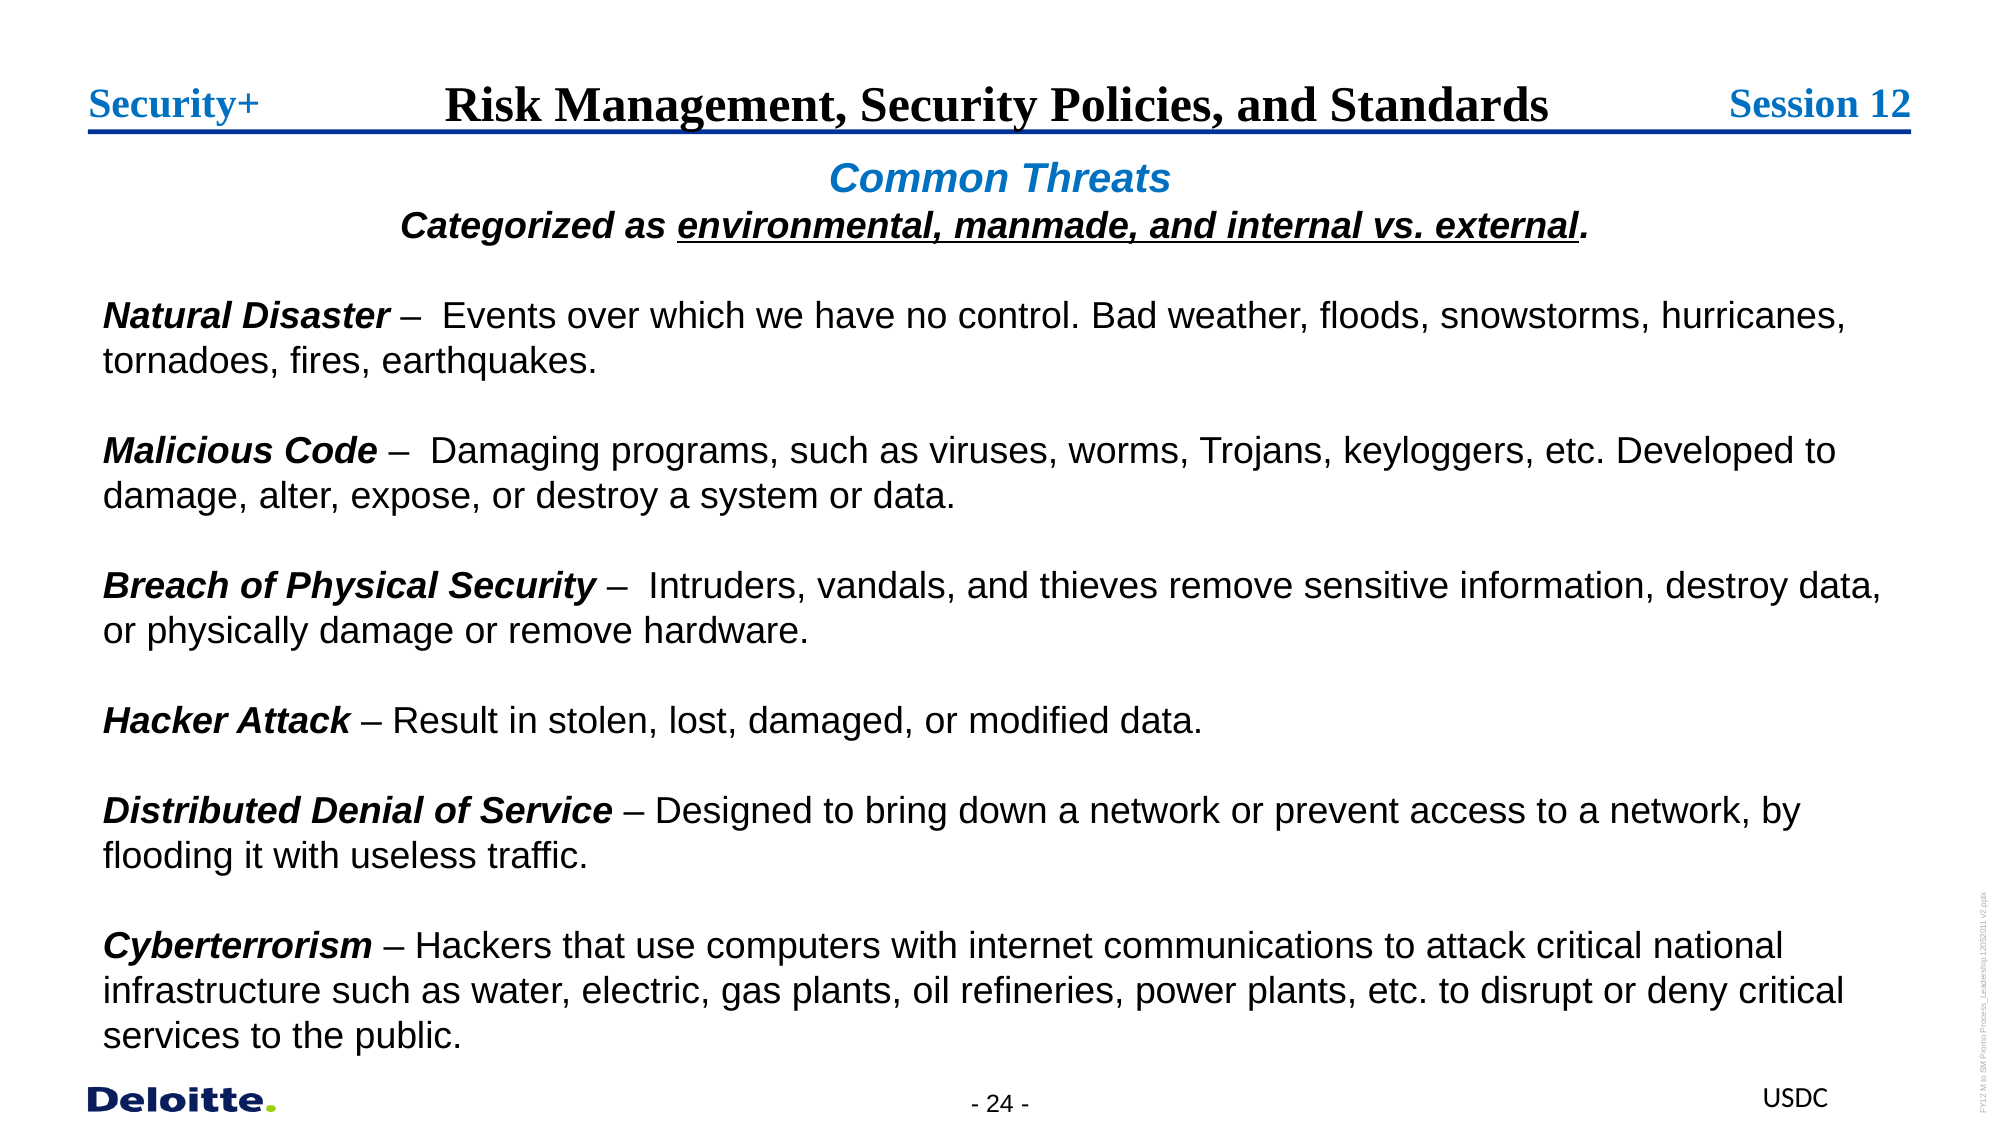

Risk Management, Security Policies, and Standards
Security+
Session 12
Common Threats
Categorized as environmental, manmade, and internal vs. external.

Natural Disaster –  Events over which we have no control. Bad weather, floods, snowstorms, hurricanes, tornadoes, fires, earthquakes.

Malicious Code –  Damaging programs, such as viruses, worms, Trojans, keyloggers, etc. Developed to damage, alter, expose, or destroy a system or data.

Breach of Physical Security –  Intruders, vandals, and thieves remove sensitive information, destroy data, or physically damage or remove hardware.

Hacker Attack – Result in stolen, lost, damaged, or modified data.

Distributed Denial of Service – Designed to bring down a network or prevent access to a network, by flooding it with useless traffic.

Cyberterrorism – Hackers that use computers with internet communications to attack critical national infrastructure such as water, electric, gas plants, oil refineries, power plants, etc. to disrupt or deny critical services to the public.